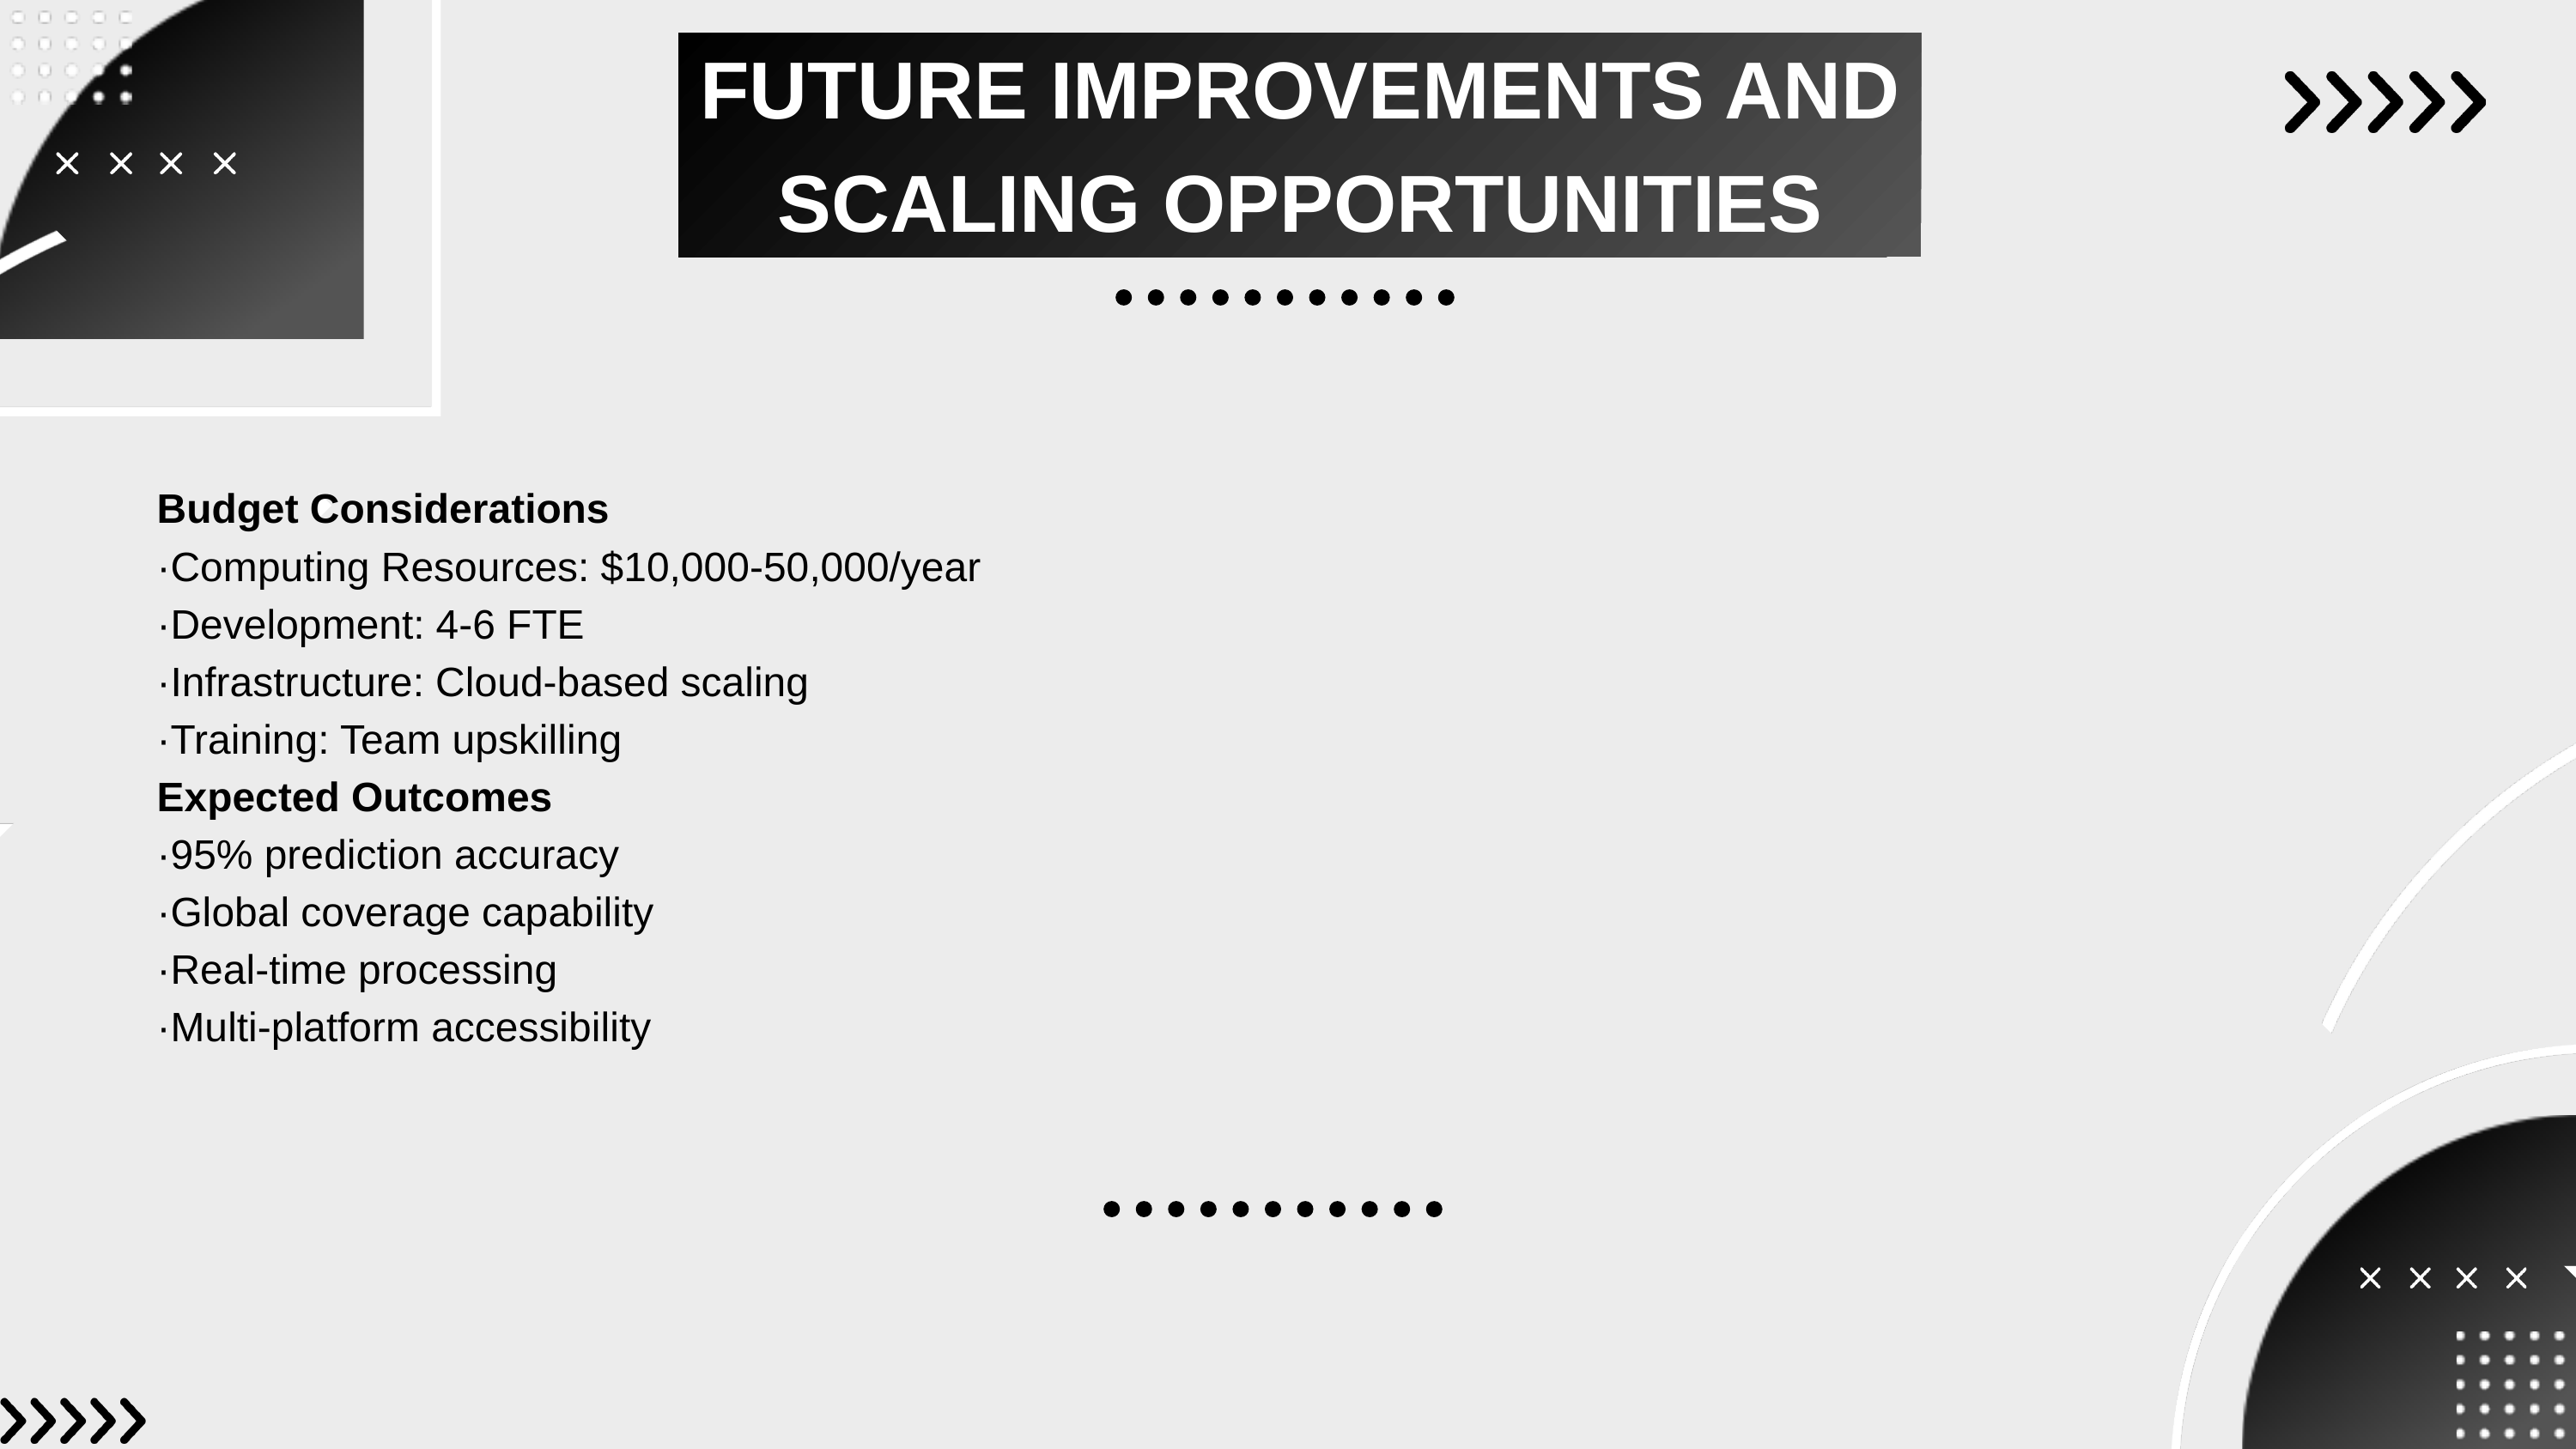

FUTURE IMPROVEMENTS AND SCALING OPPORTUNITIES

Budget Considerations
·Computing Resources: $10,000-50,000/year
·Development: 4-6 FTE
·Infrastructure: Cloud-based scaling
·Training: Team upskilling
Expected Outcomes
·95% prediction accuracy
·Global coverage capability
·Real-time processing
·Multi-platform accessibility